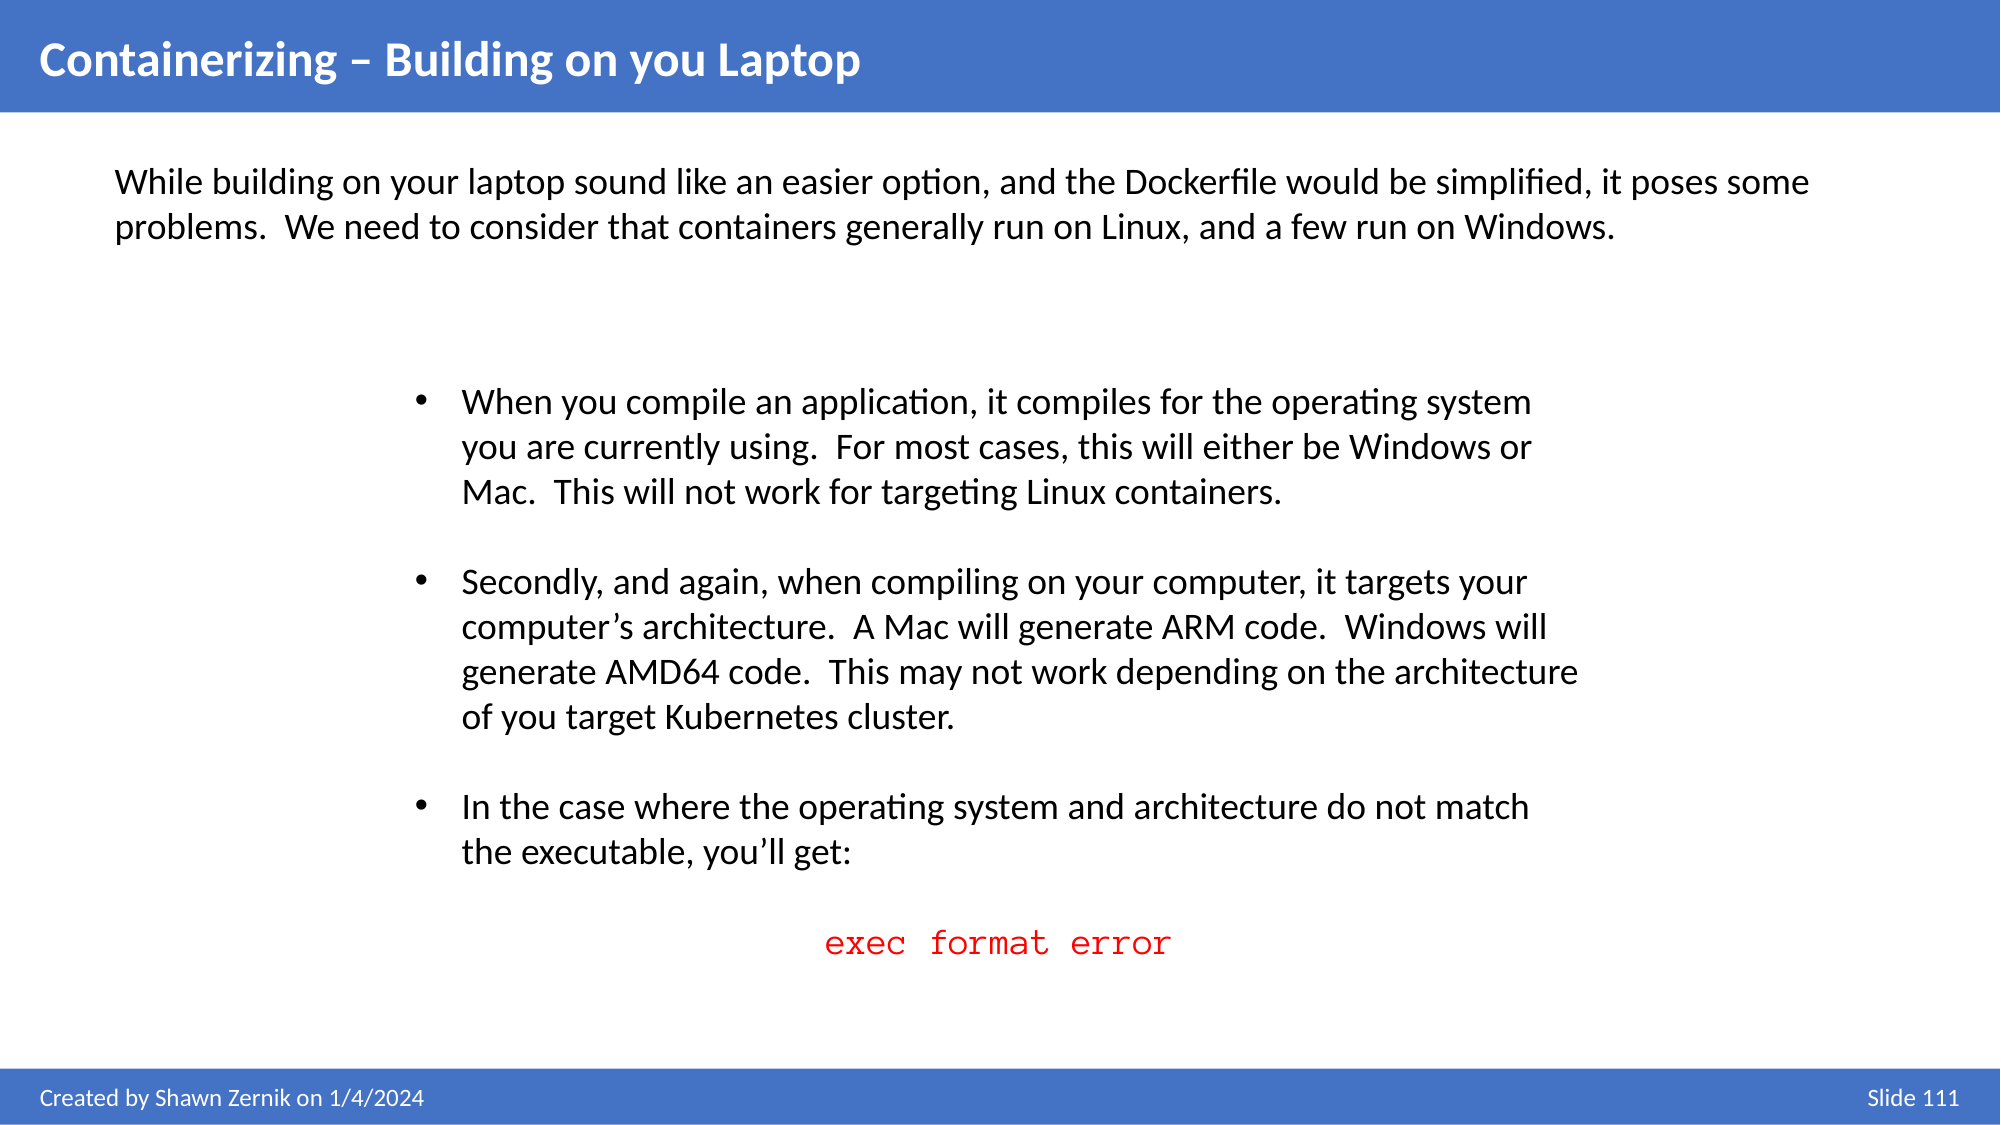

Containerizing – Building on you Laptop
While building on your laptop sound like an easier option, and the Dockerfile would be simplified, it poses some problems.  We need to consider that containers generally run on Linux, and a few run on Windows.
When you compile an application, it compiles for the operating system you are currently using.  For most cases, this will either be Windows or Mac.  This will not work for targeting Linux containers.

Secondly, and again, when compiling on your computer, it targets your computer’s architecture.  A Mac will generate ARM code.  Windows will generate AMD64 code.  This may not work depending on the architecture of you target Kubernetes cluster.

In the case where the operating system and architecture do not match the executable, you’ll get:

exec format error

Created by Shawn Zernik on 1/4/2024
Slide 111